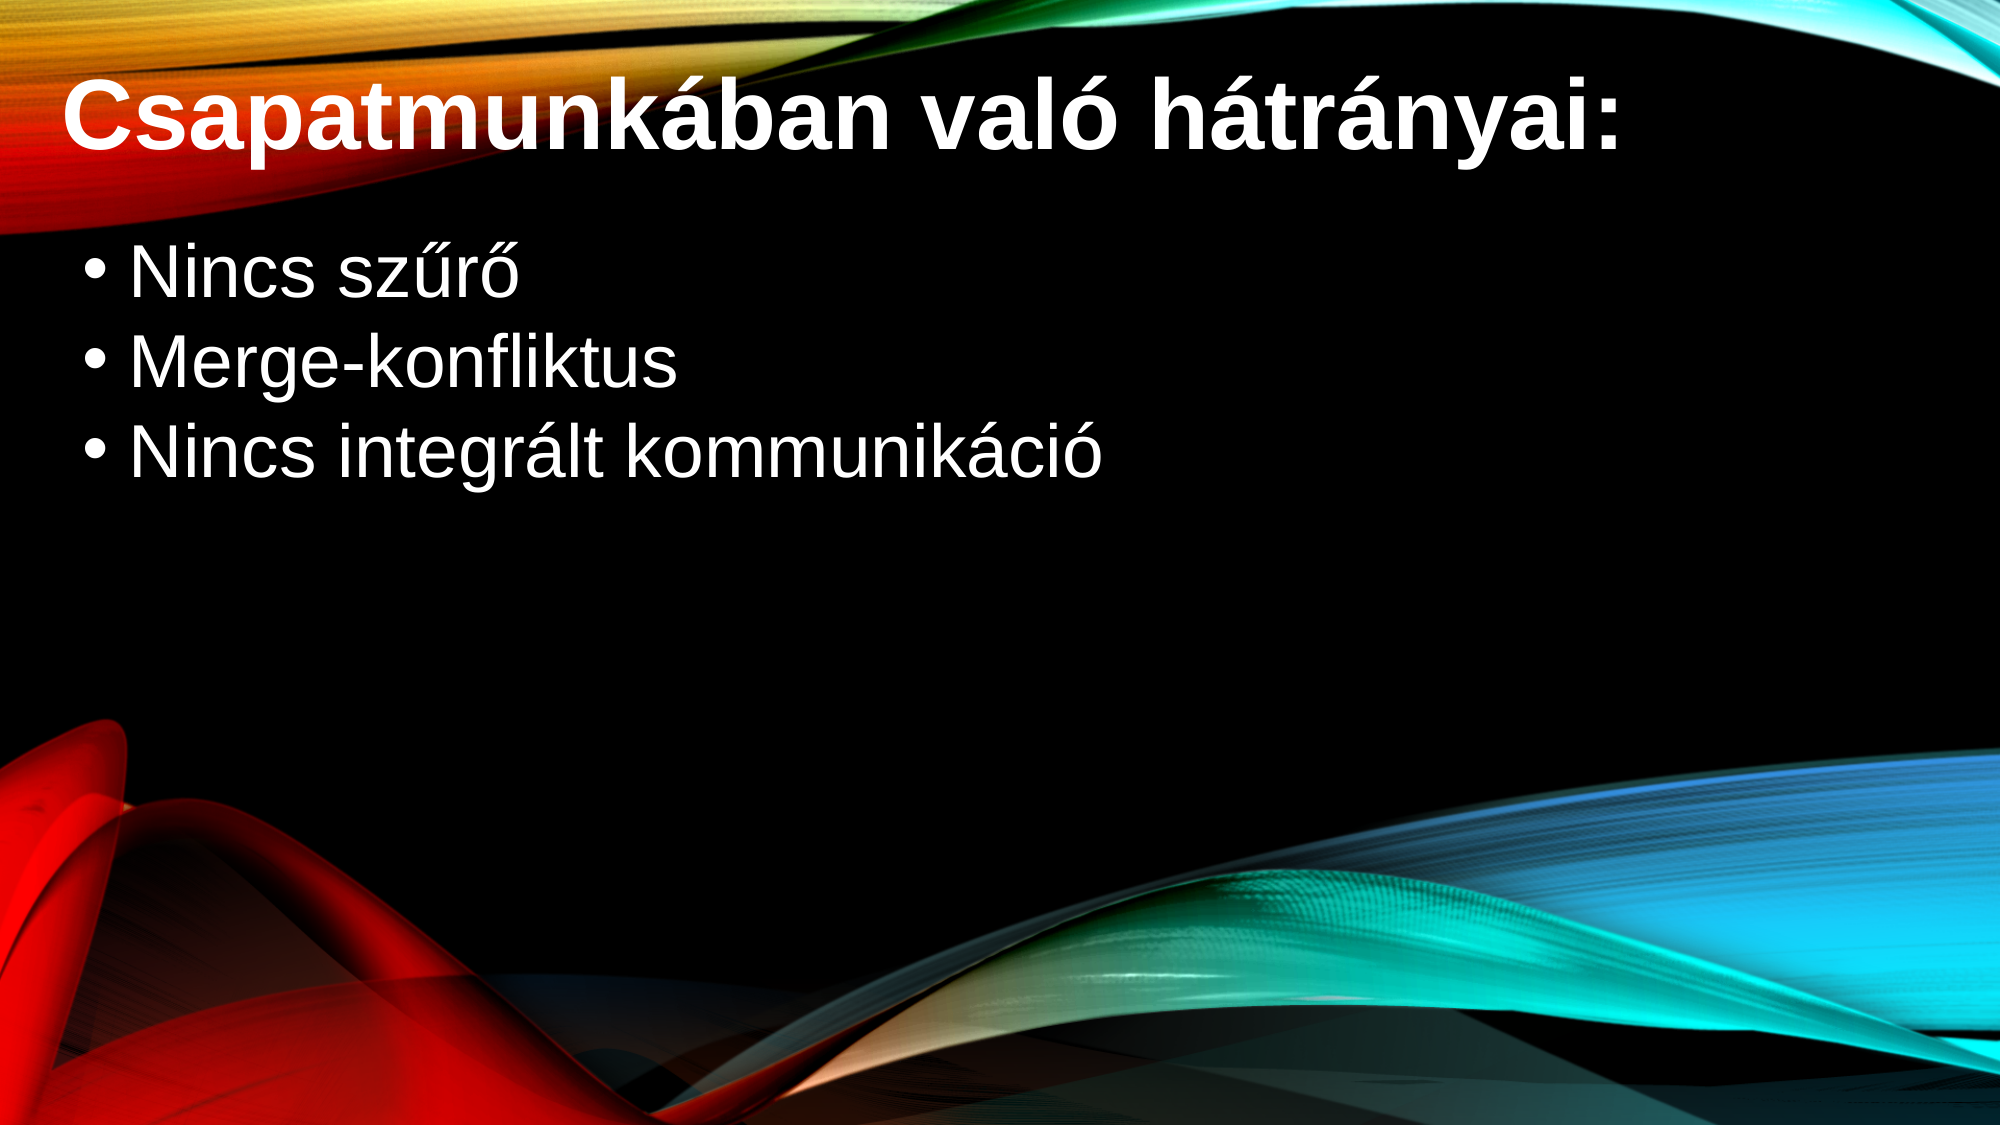

Csapatmunkában való hátrányai:

Nincs szűrő
Merge-konfliktus
Nincs integrált kommunikáció